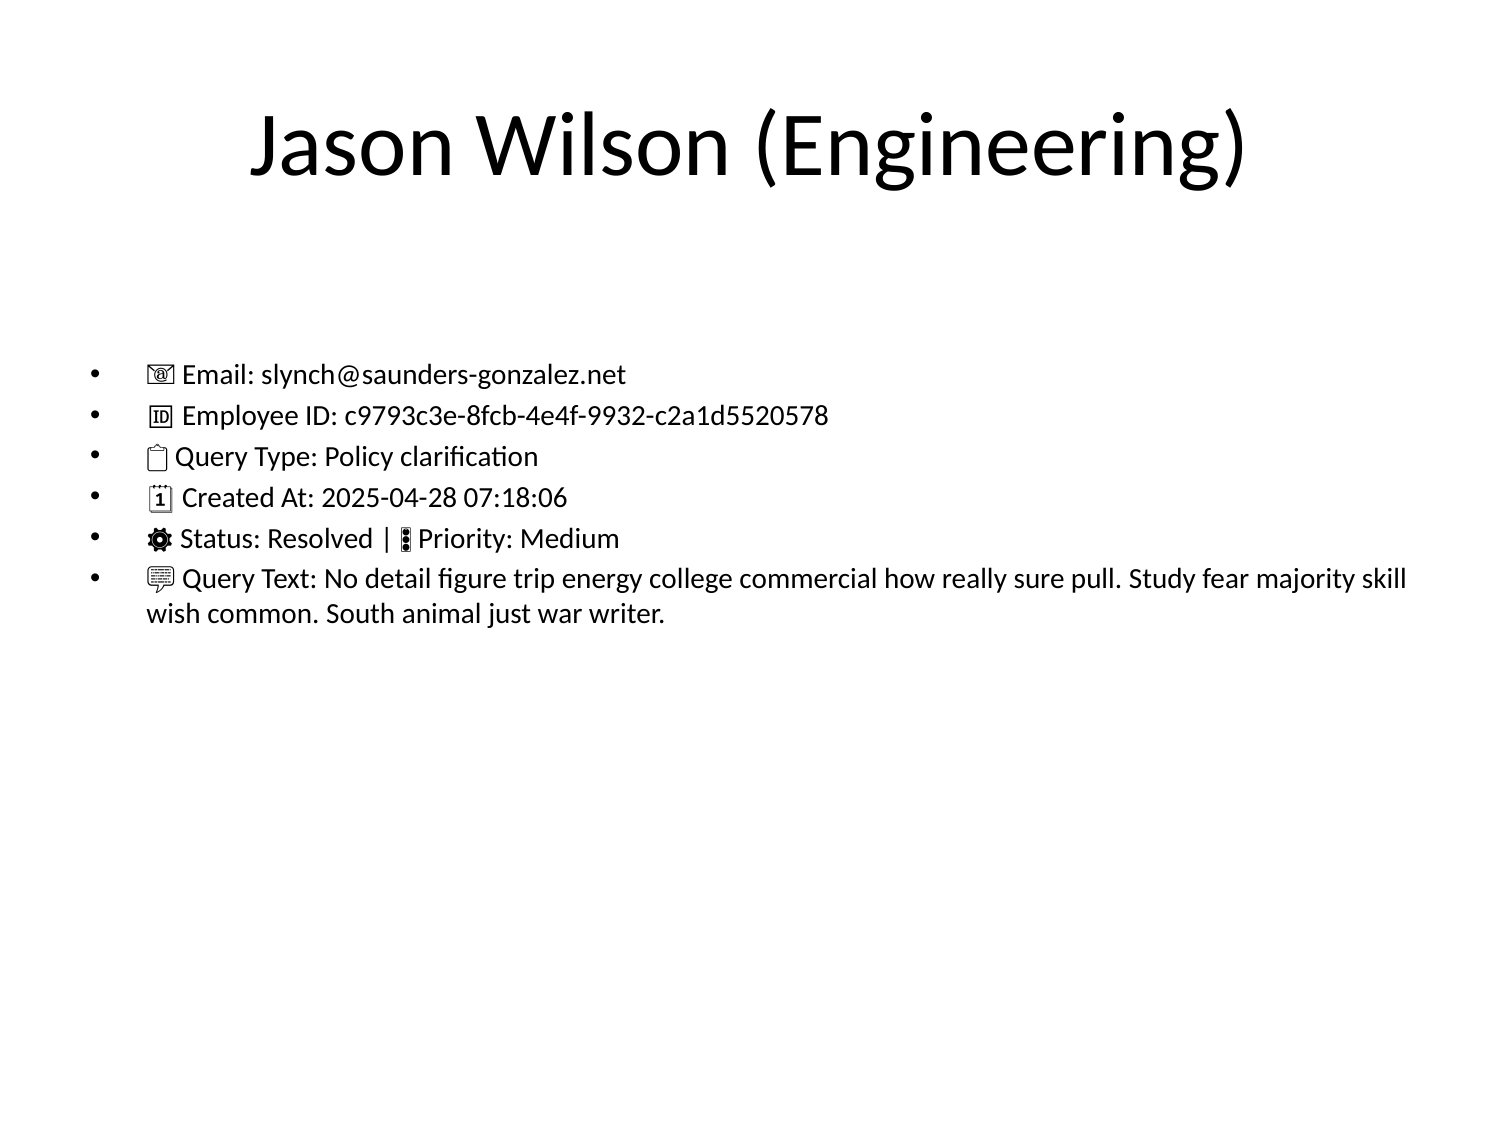

# Jason Wilson (Engineering)

📧 Email: slynch@saunders-gonzalez.net
🆔 Employee ID: c9793c3e-8fcb-4e4f-9932-c2a1d5520578
📋 Query Type: Policy clarification
🗓 Created At: 2025-04-28 07:18:06
⚙ Status: Resolved | 🚦 Priority: Medium
💬 Query Text: No detail figure trip energy college commercial how really sure pull. Study fear majority skill wish common. South animal just war writer.